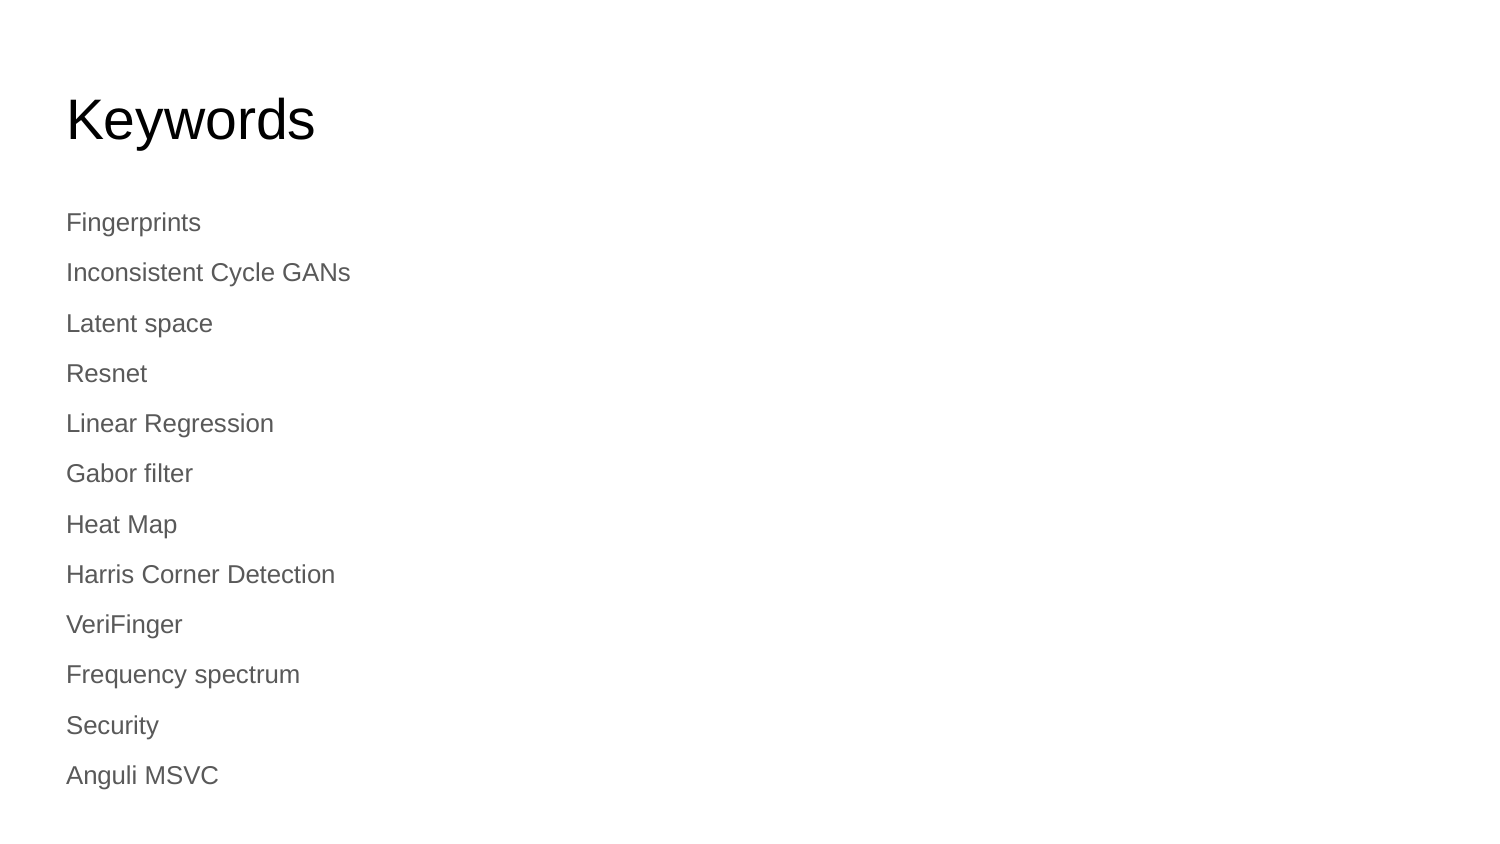

# Keywords
Fingerprints
Inconsistent Cycle GANs
Latent space
Resnet
Linear Regression
Gabor filter
Heat Map
Harris Corner Detection
VeriFinger
Frequency spectrum
Security
Anguli MSVC